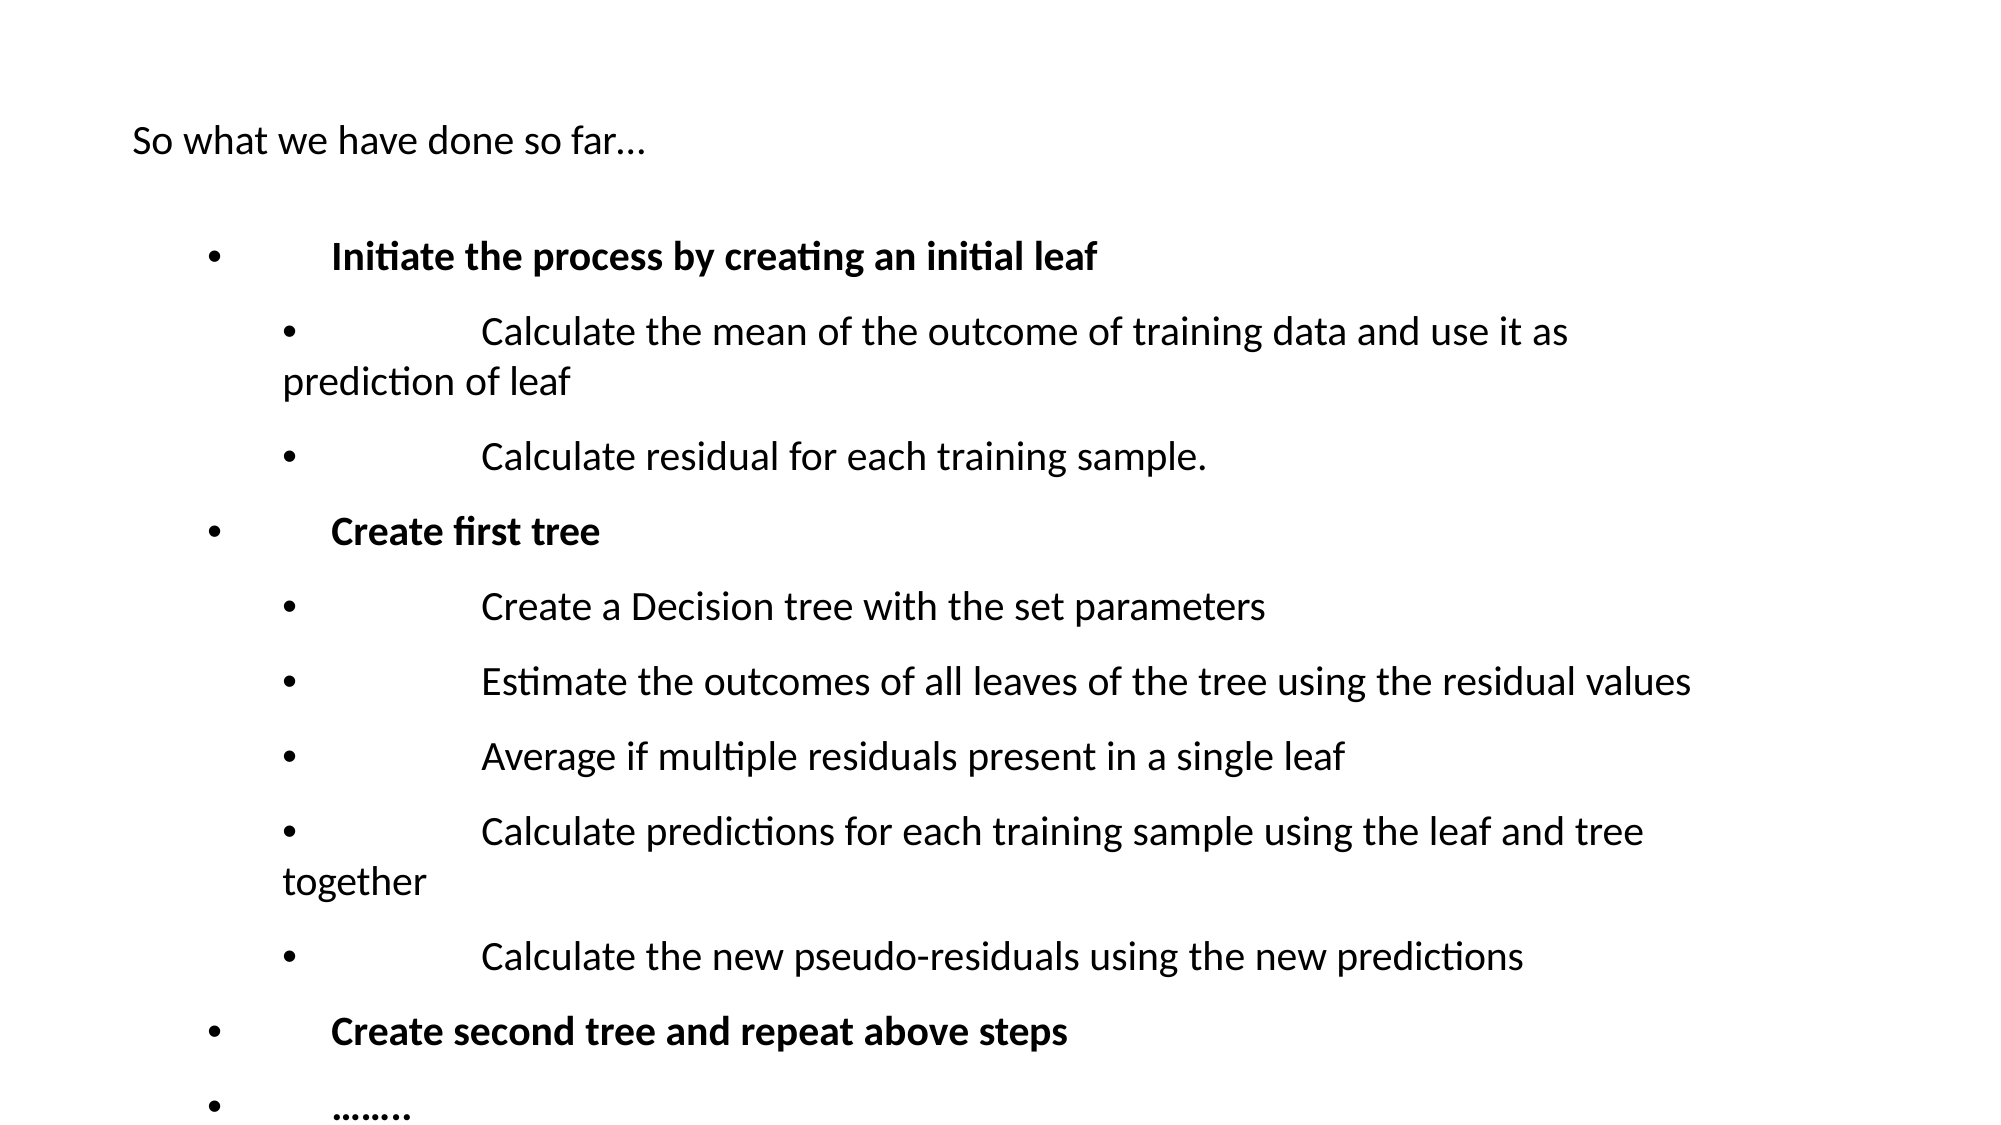

So what we have done so far…

•	Initiate the process by creating an initial leaf
•	Calculate the mean of the outcome of training data and use it as prediction of leaf
•	Calculate residual for each training sample.
•	Create first tree
•	Create a Decision tree with the set parameters
•	Estimate the outcomes of all leaves of the tree using the residual values
•	Average if multiple residuals present in a single leaf
•	Calculate predictions for each training sample using the leaf and tree together
•	Calculate the new pseudo-residuals using the new predictions
•	Create second tree and repeat above steps
•	……..